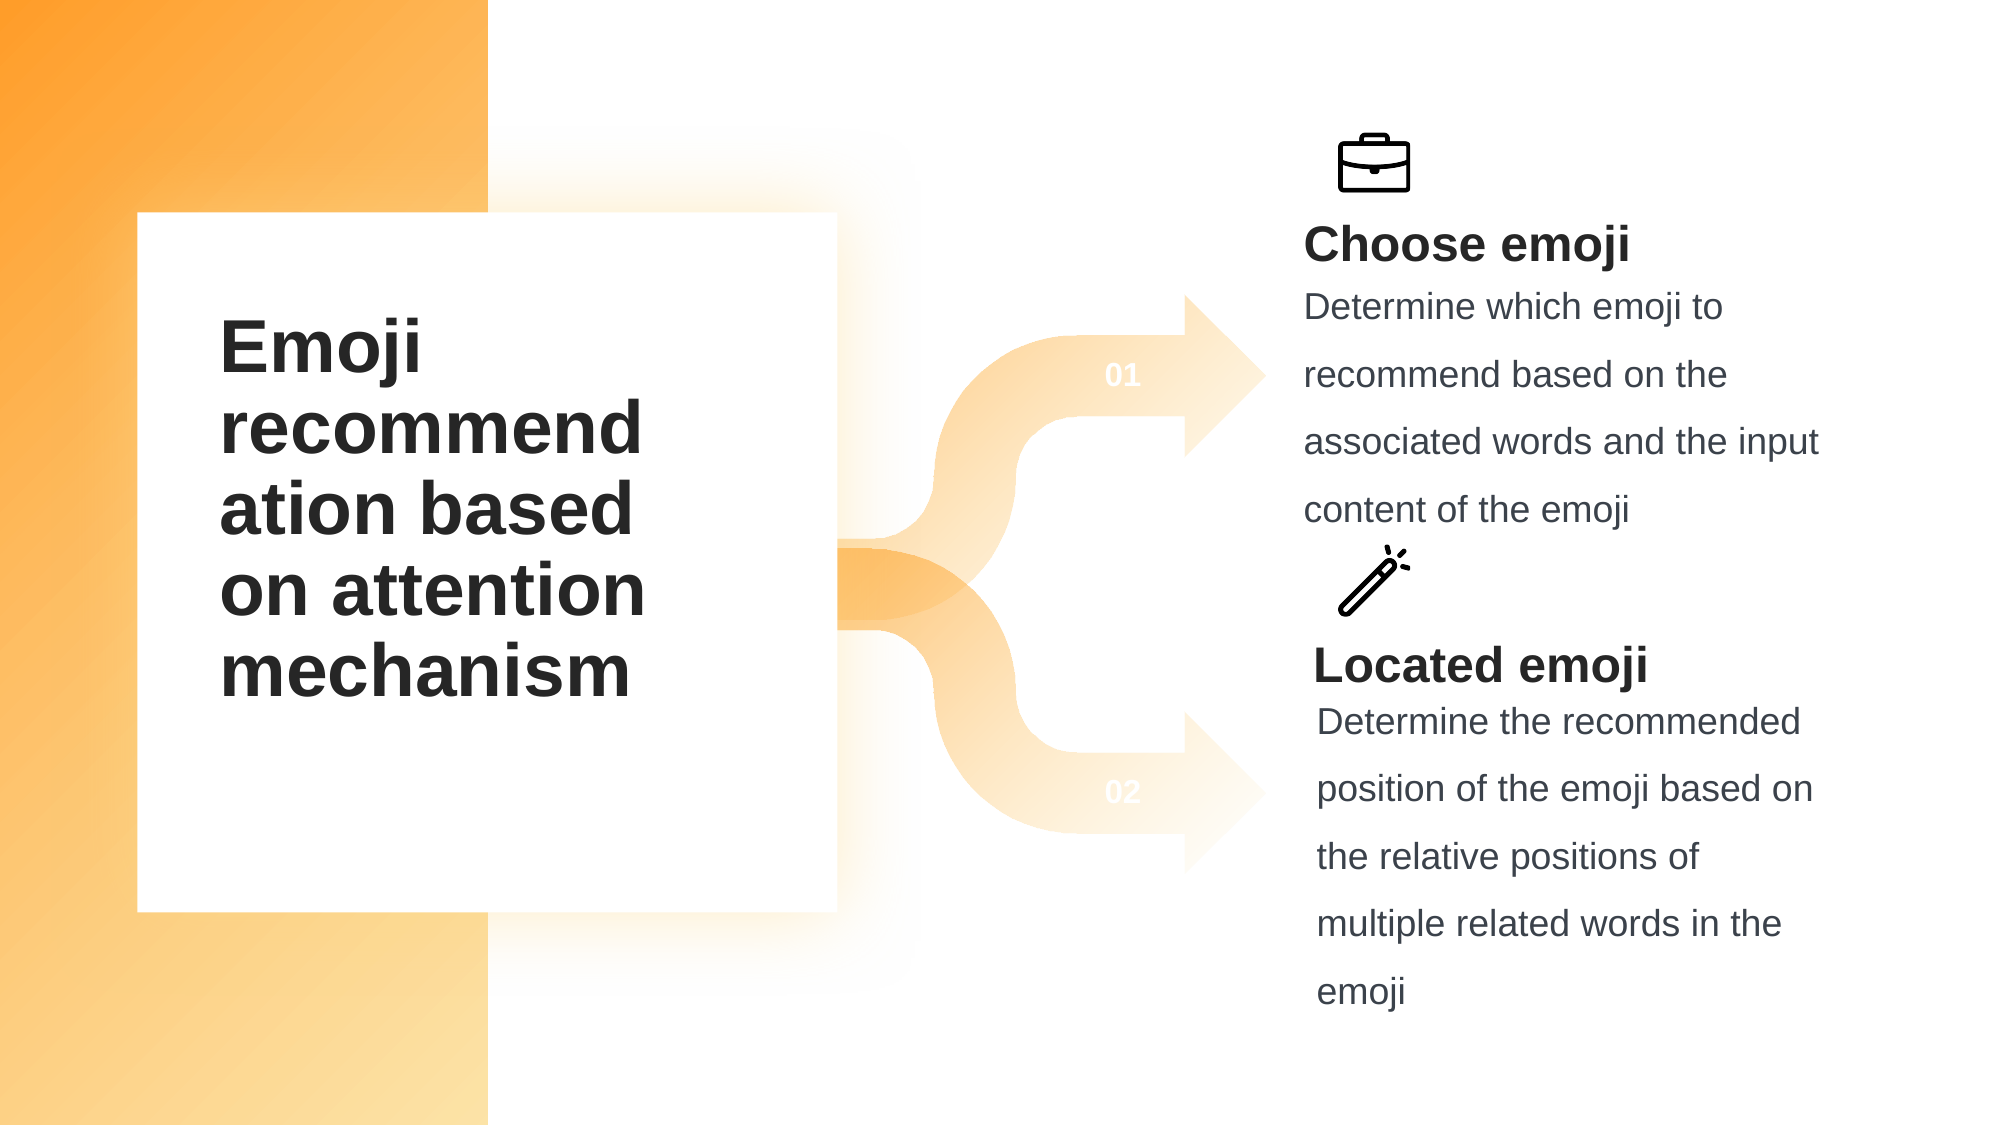

Choose emoji

Determine which emoji to recommend based on the associated words and the input content of the emoji

01
e7d195523061f1c03a90ee8e42cb24248e56383cd534985688F9F494128731F165EE95AB4B0C0A38076AAEA07667B1565C446FC45FF01DFB0E885BCDBDF3A284F3DB14DA61DD97F0BAB2E6C668FB4931B99D40B68E3E163A6068C18A9768D2D7355B0AB97AEF5E6275AC4BB746B507272648C827F9755EBB00687898E9D3C0615E56C2C25068800C
Emoji recommendation based on attention mechanism

02
Located emoji
Determine the recommended position of the emoji based on the relative positions of multiple related words in the emoji